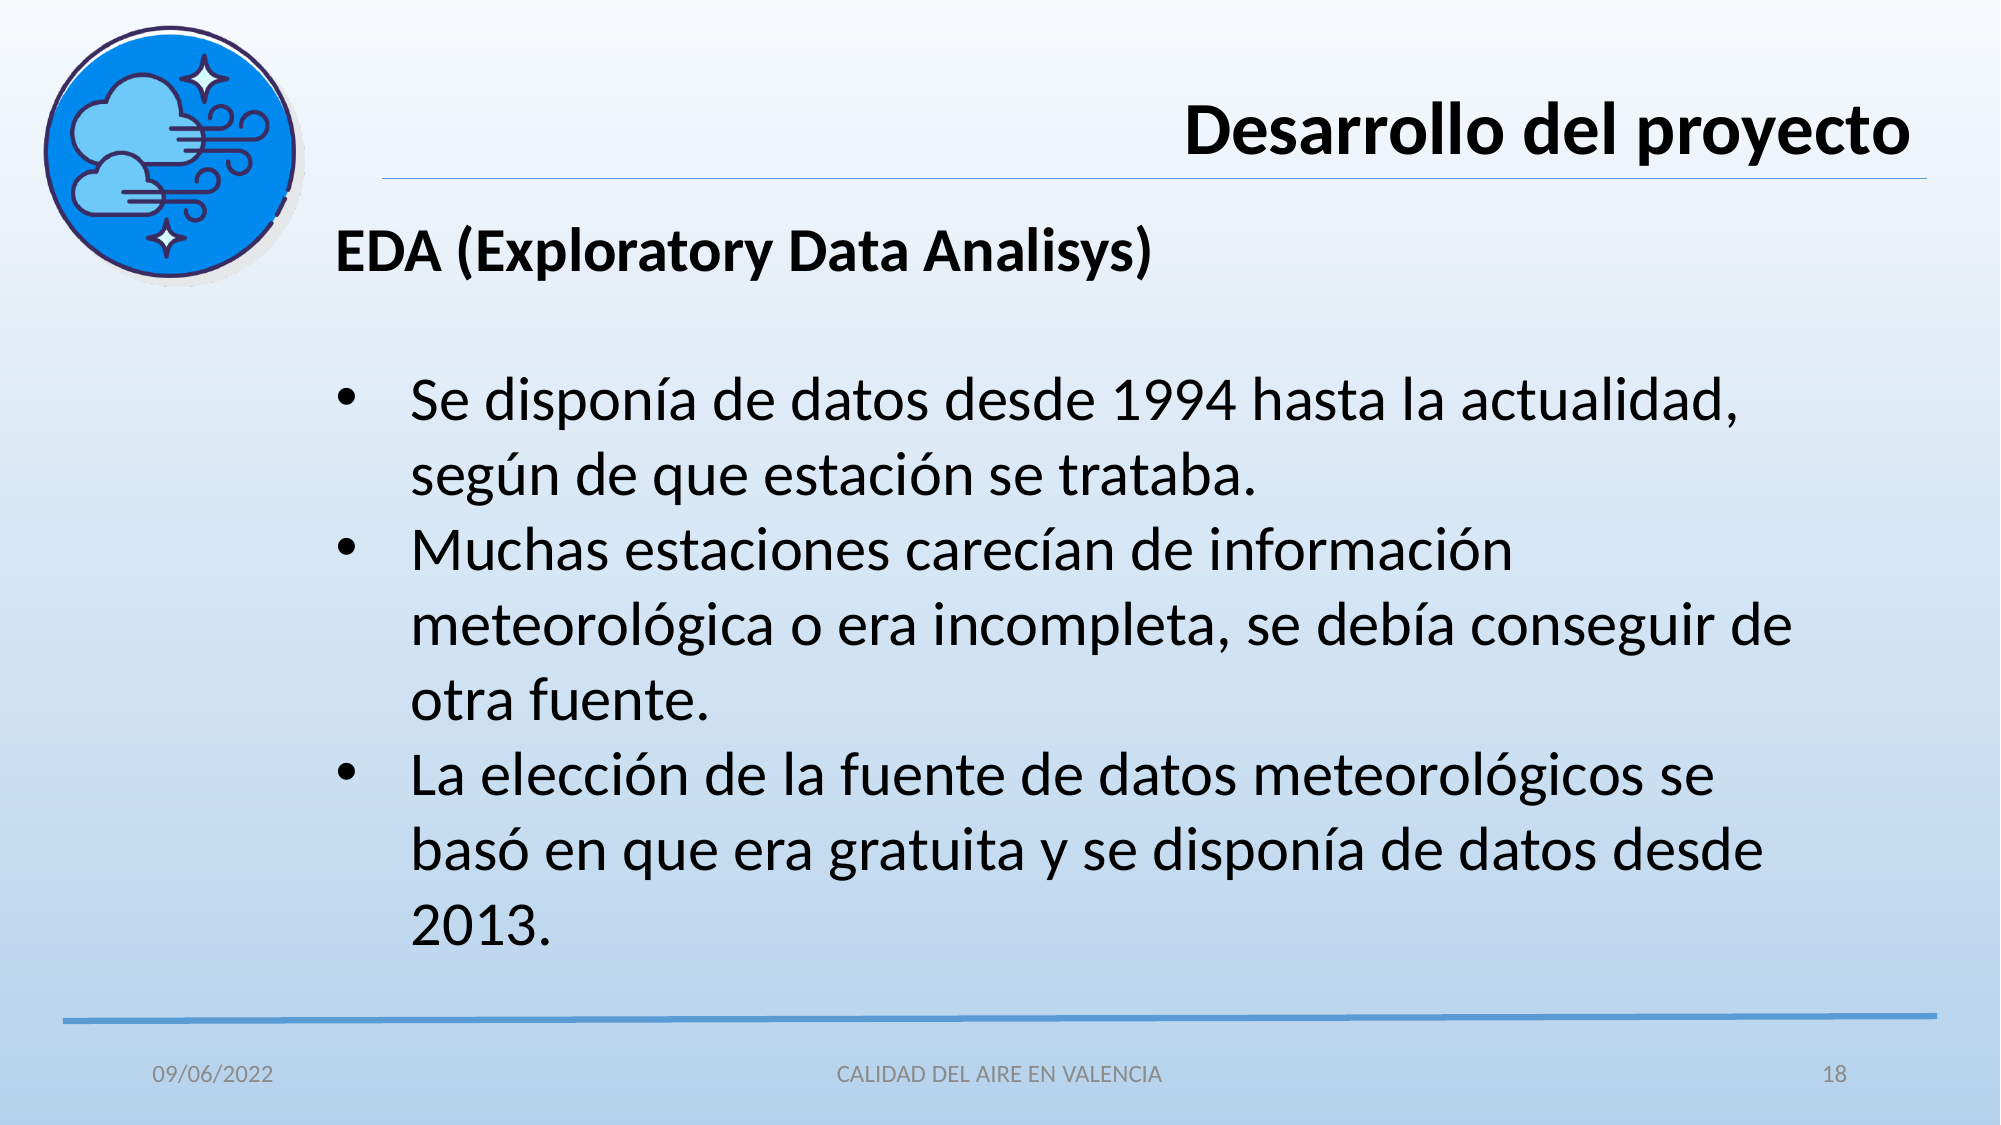

Desarrollo del proyecto
EDA (Exploratory Data Analisys)

Se disponía de datos desde 1994 hasta la actualidad, según de que estación se trataba.
Muchas estaciones carecían de información meteorológica o era incompleta, se debía conseguir de otra fuente.
La elección de la fuente de datos meteorológicos se basó en que era gratuita y se disponía de datos desde 2013.
09/06/2022
CALIDAD DEL AIRE EN VALENCIA
18